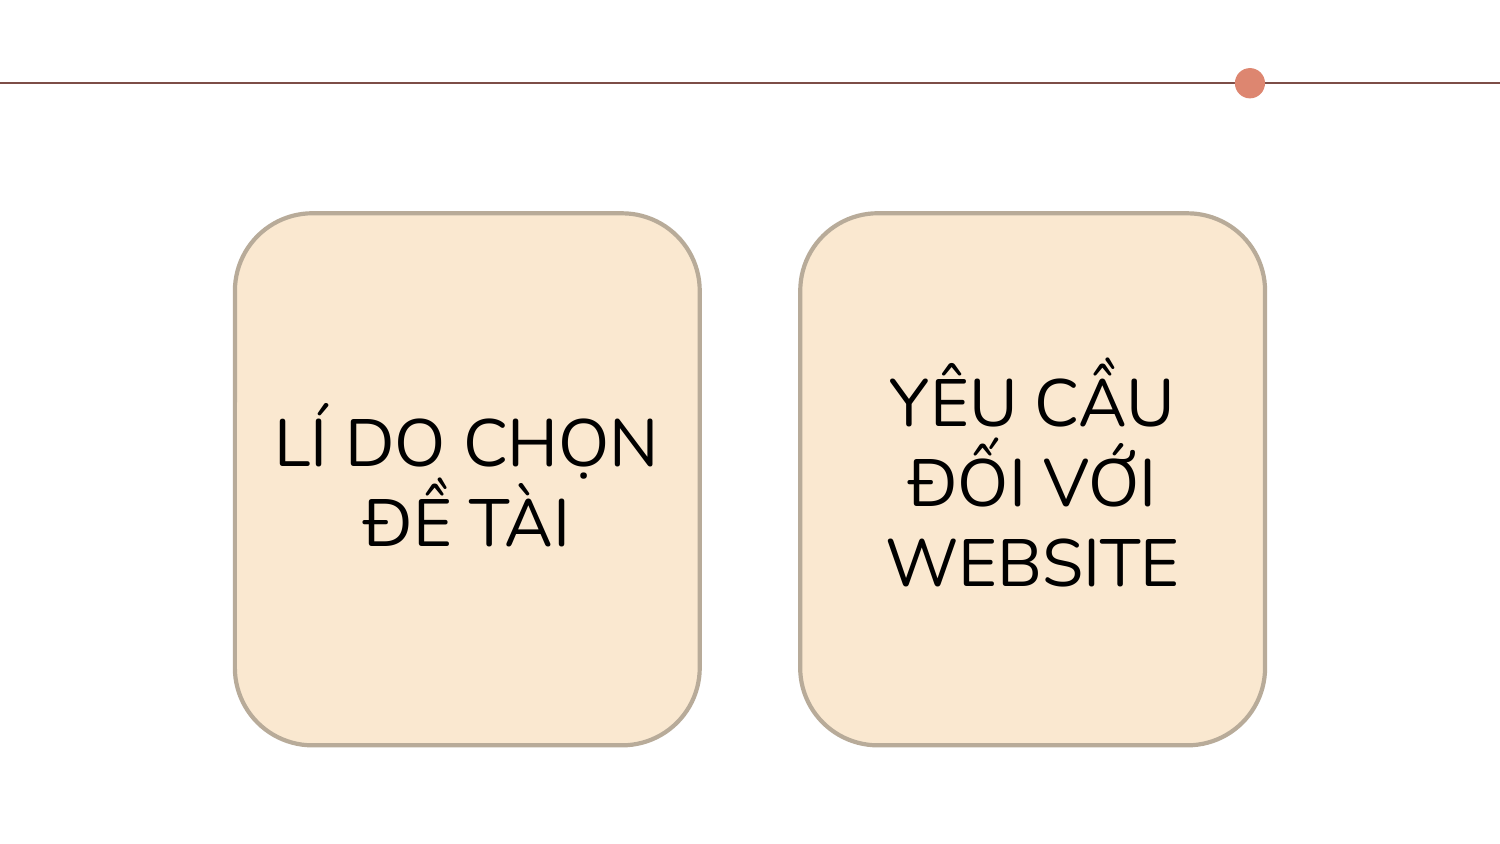

LÍ DO CHỌN ĐỀ TÀI
YÊU CẦU ĐỐI VỚI WEBSITE